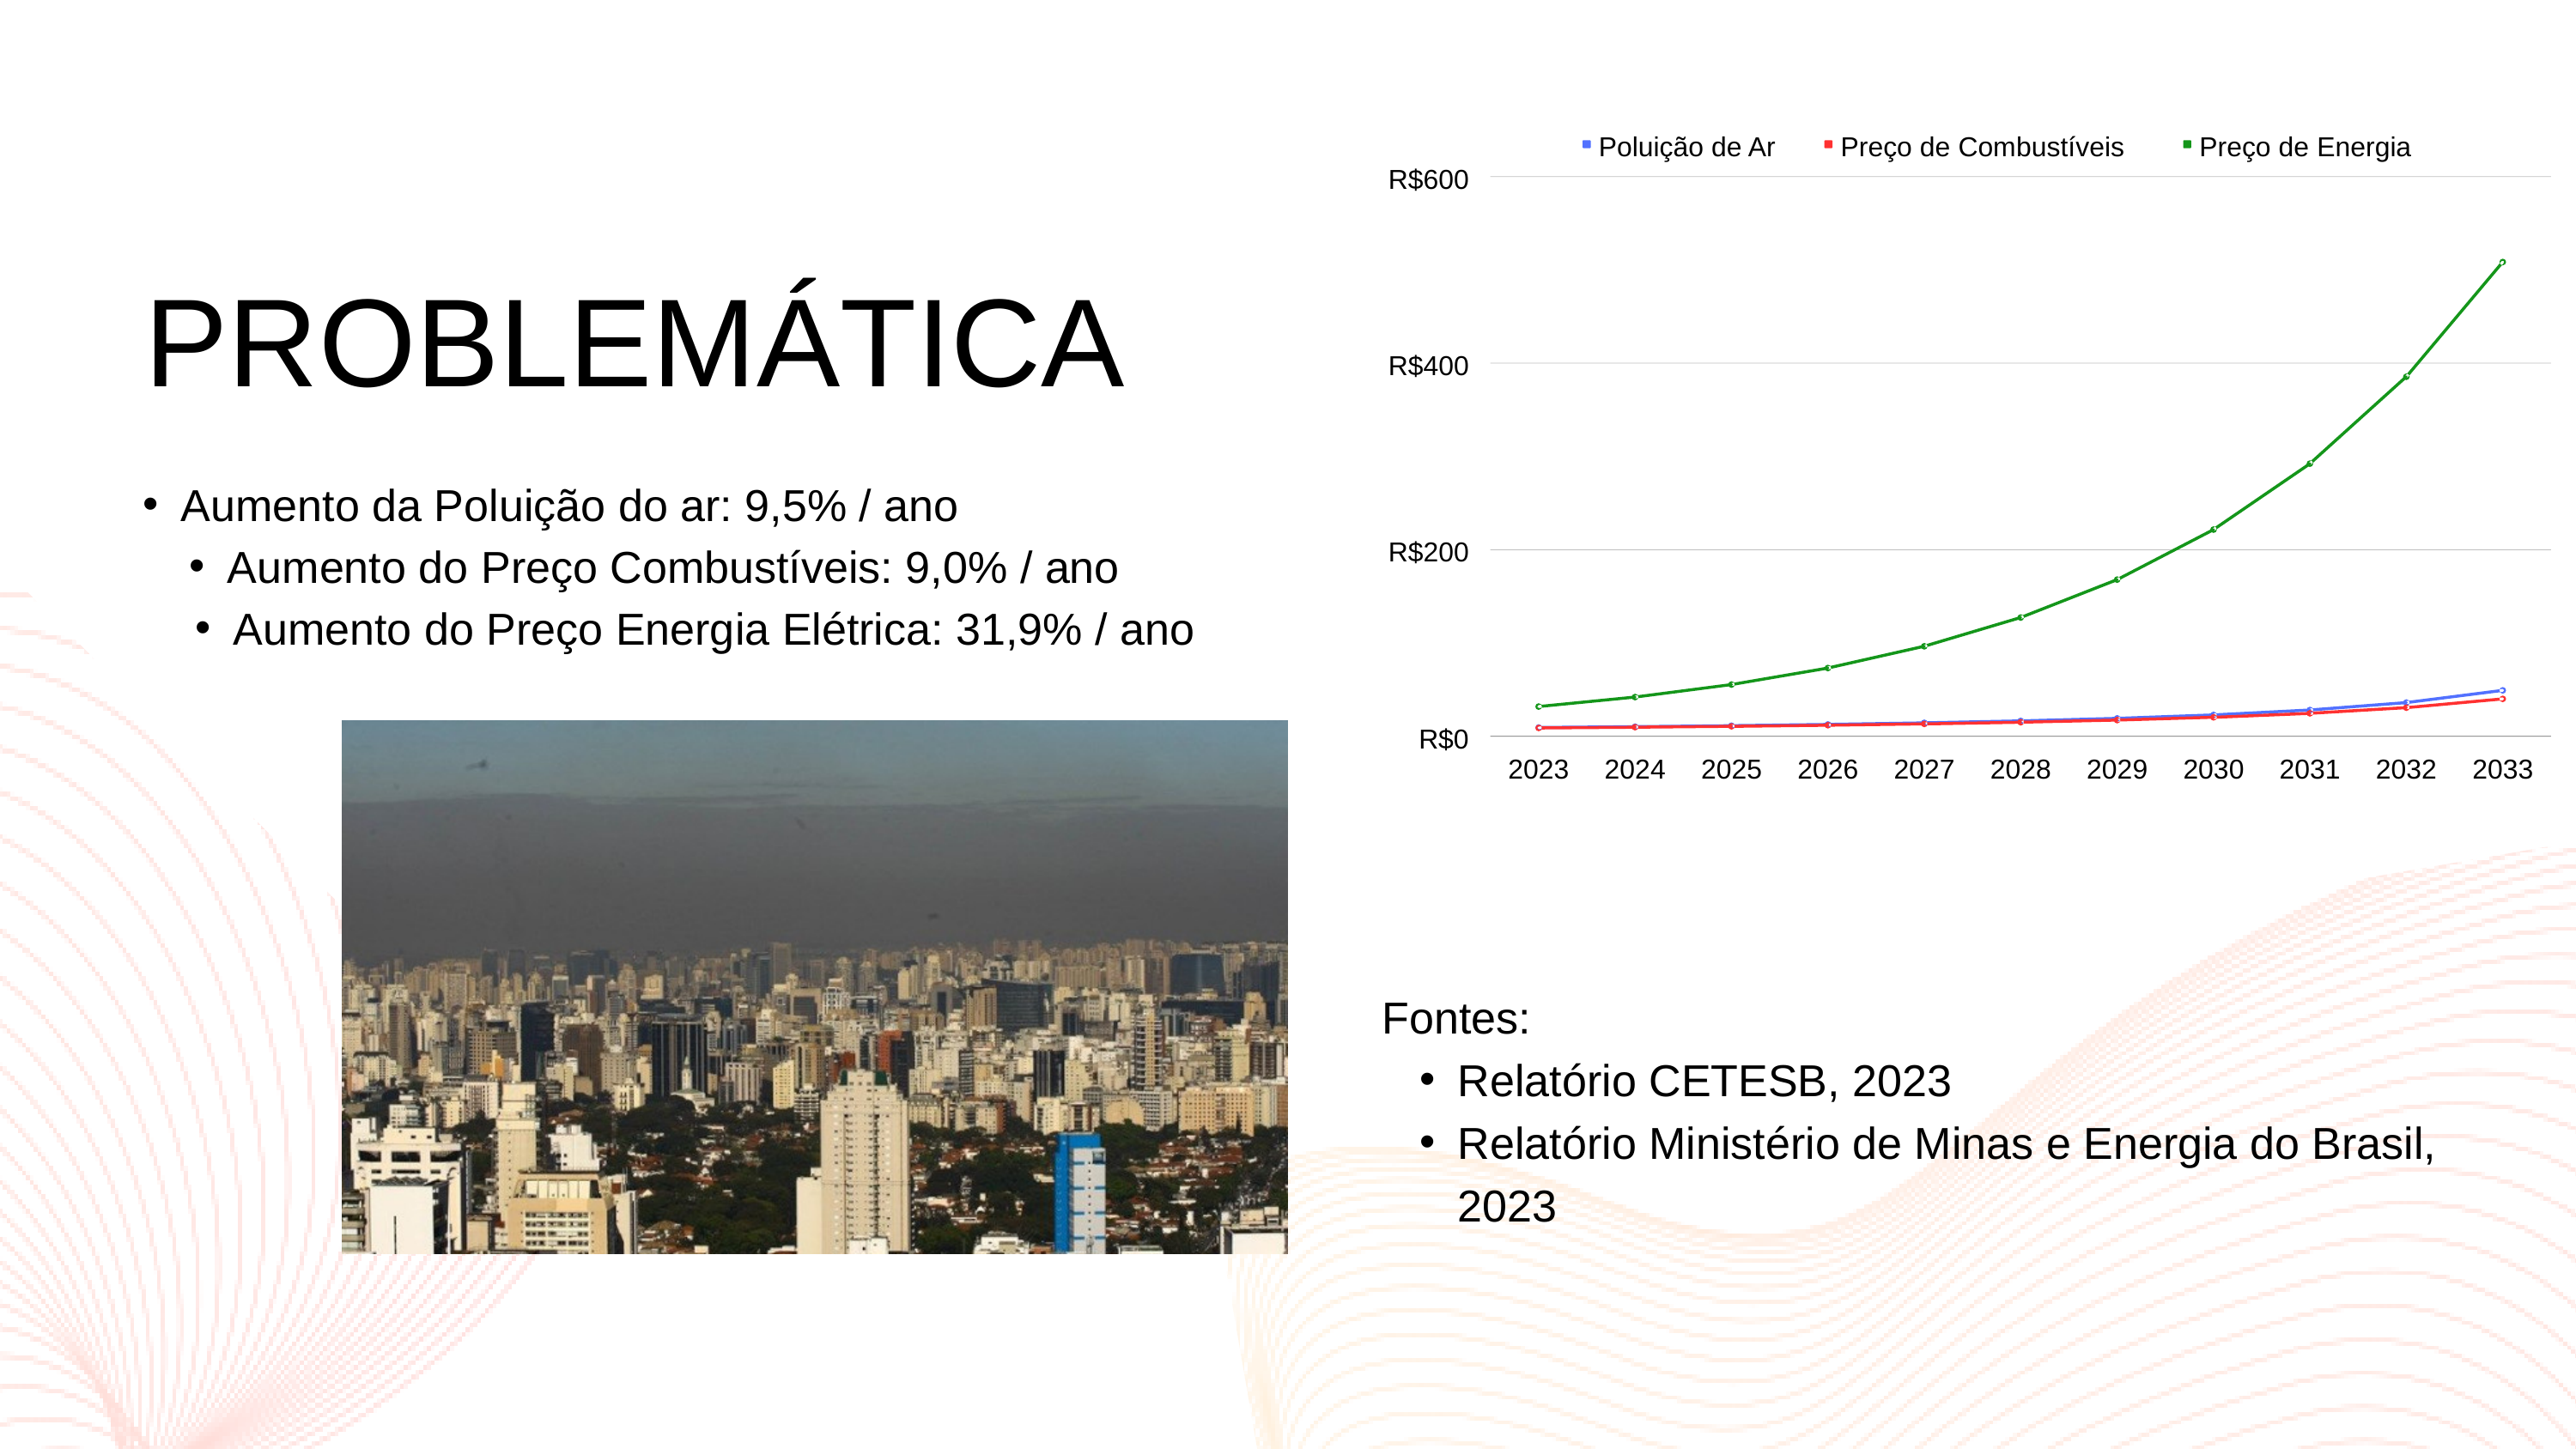

Poluição de Ar
Preço de Combustíveis
Preço de Energia

R$600

R$400
R$200
R$0
2023
2024
2025
2026
2027
2028
2029
2030
2031
2032
2033
PROBLEMÁTICA
Aumento da Poluição do ar: 9,5% / ano
Aumento do Preço Combustíveis: 9,0% / ano
Aumento do Preço Energia Elétrica: 31,9% / ano

Fontes:
Relatório CETESB, 2023
Relatório Ministério de Minas e Energia do Brasil, 2023